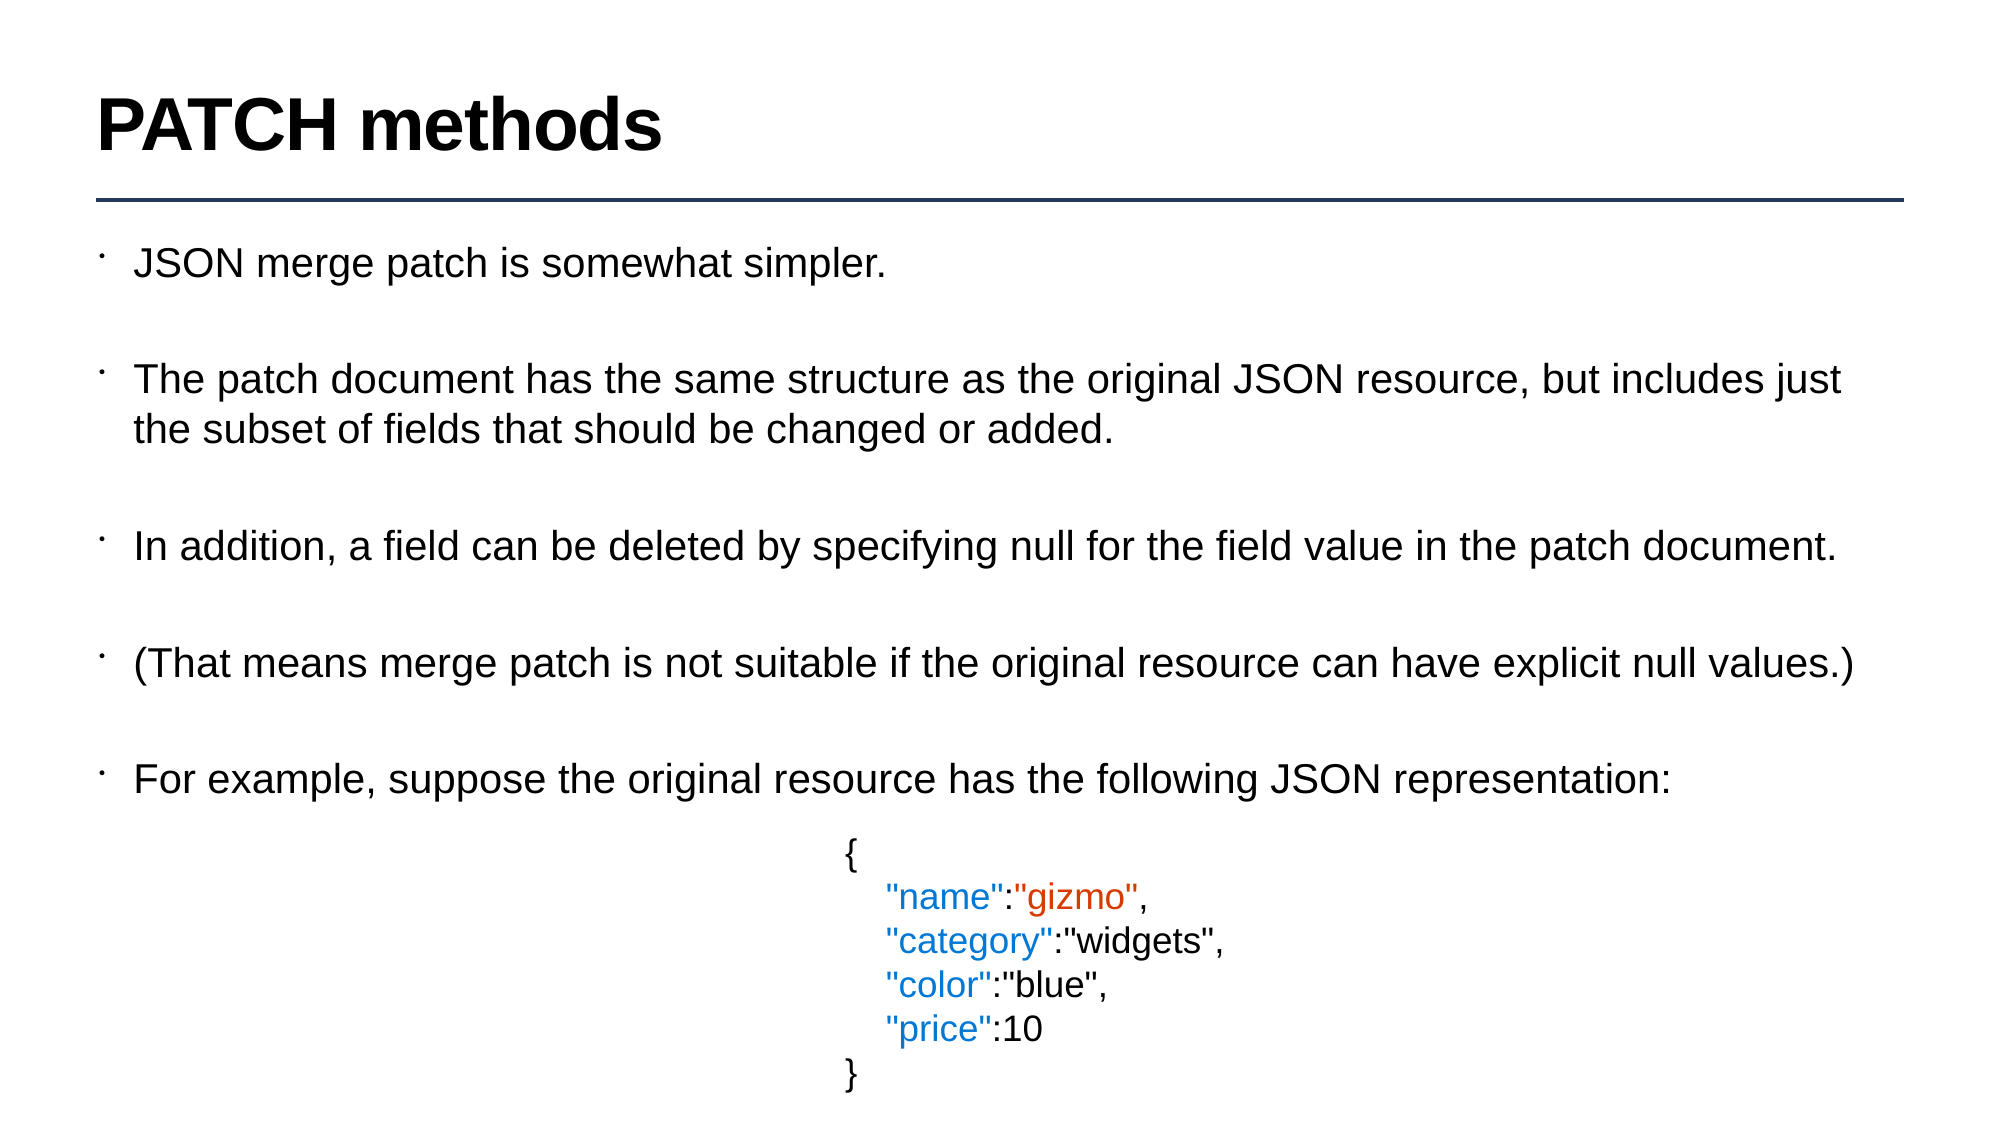

# PATCH methods
JSON merge patch is somewhat simpler.

The patch document has the same structure as the original JSON resource, but includes just the subset of fields that should be changed or added.

In addition, a field can be deleted by specifying null for the field value in the patch document.

(That means merge patch is not suitable if the original resource can have explicit null values.)

For example, suppose the original resource has the following JSON representation:
{
    "name":"gizmo",
    "category":"widgets",
    "color":"blue",
    "price":10
}